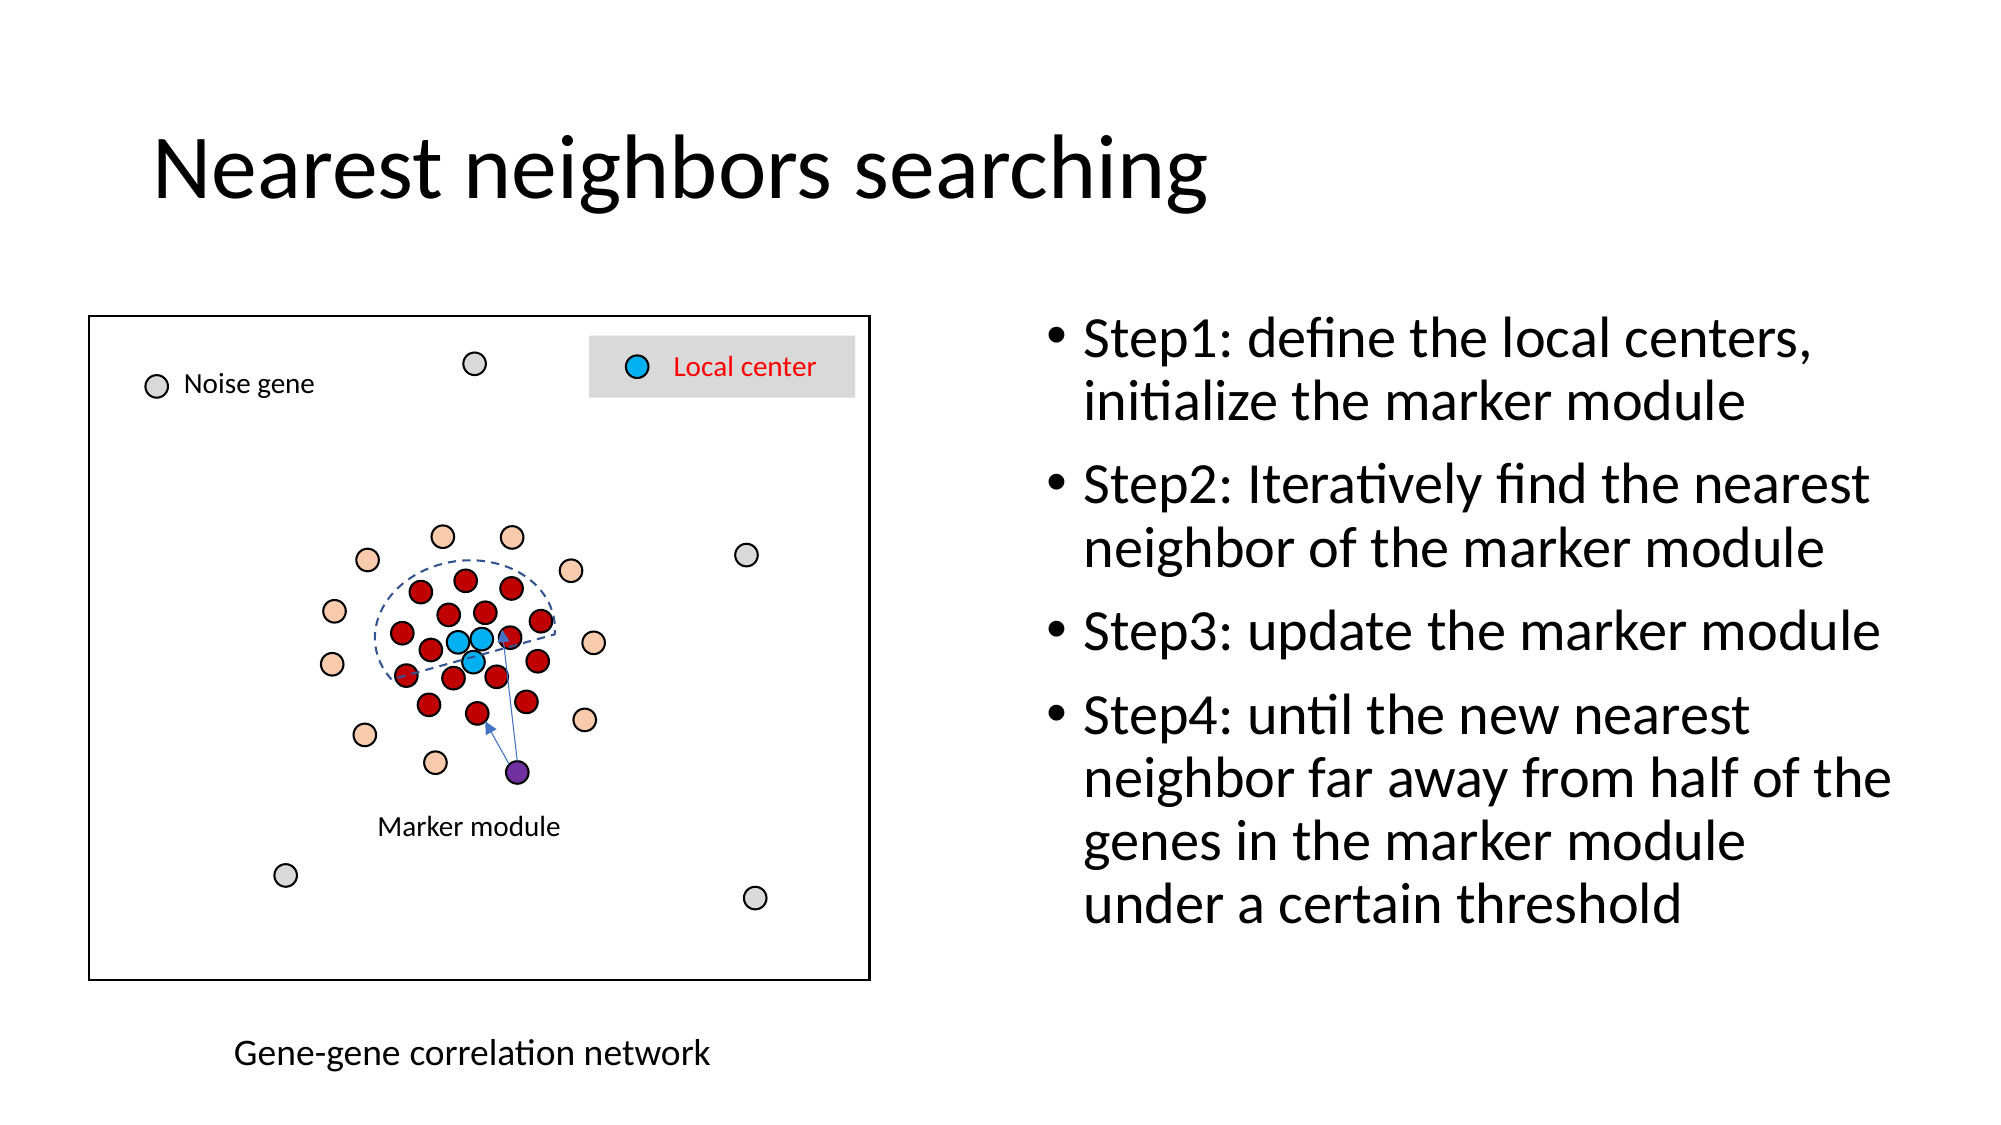

# Nearest neighbors searching
Step1: define the local centers, initialize the marker module
Step2: Iteratively find the nearest neighbor of the marker module
Step3: update the marker module
Step4: until the new nearest neighbor far away from half of the genes in the marker module under a certain threshold

Local center

Noise gene

Marker module

Gene-gene correlation network